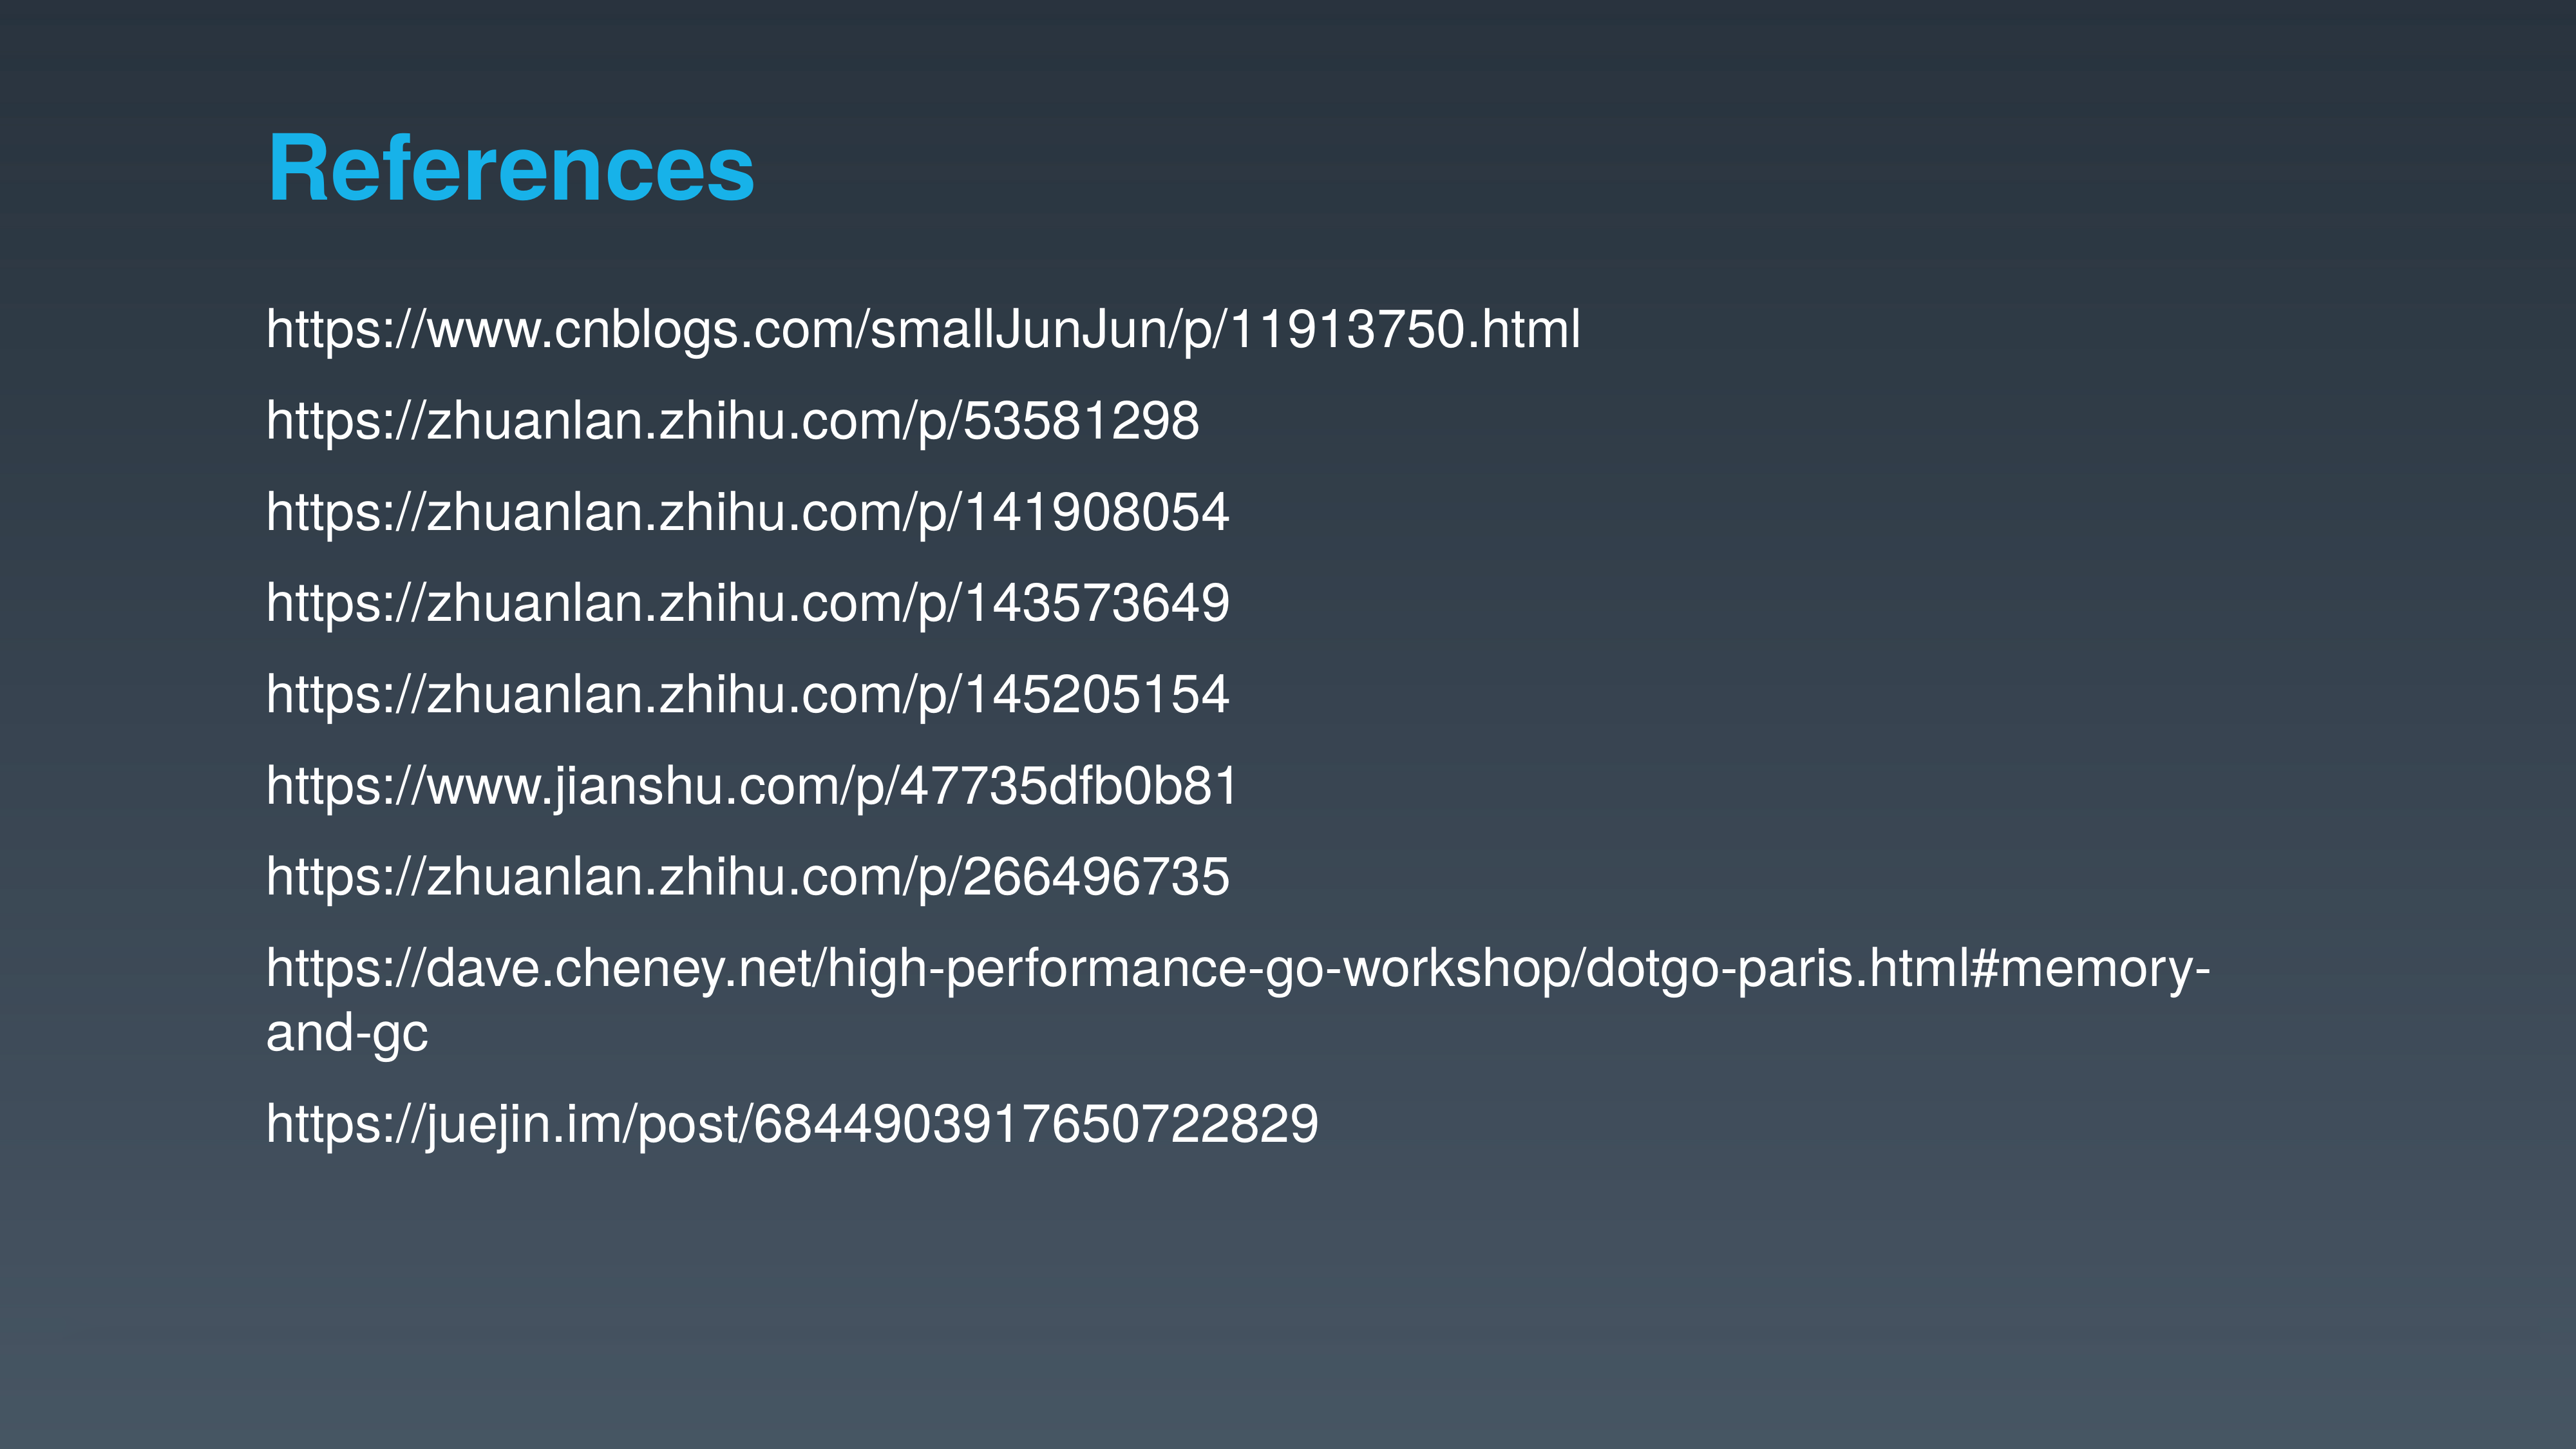

# References
https://www.cnblogs.com/smallJunJun/p/11913750.html
https://zhuanlan.zhihu.com/p/53581298
https://zhuanlan.zhihu.com/p/141908054
https://zhuanlan.zhihu.com/p/143573649
https://zhuanlan.zhihu.com/p/145205154
https://www.jianshu.com/p/47735dfb0b81
https://zhuanlan.zhihu.com/p/266496735
https://dave.cheney.net/high-performance-go-workshop/dotgo-paris.html#memory-and-gc
https://juejin.im/post/6844903917650722829